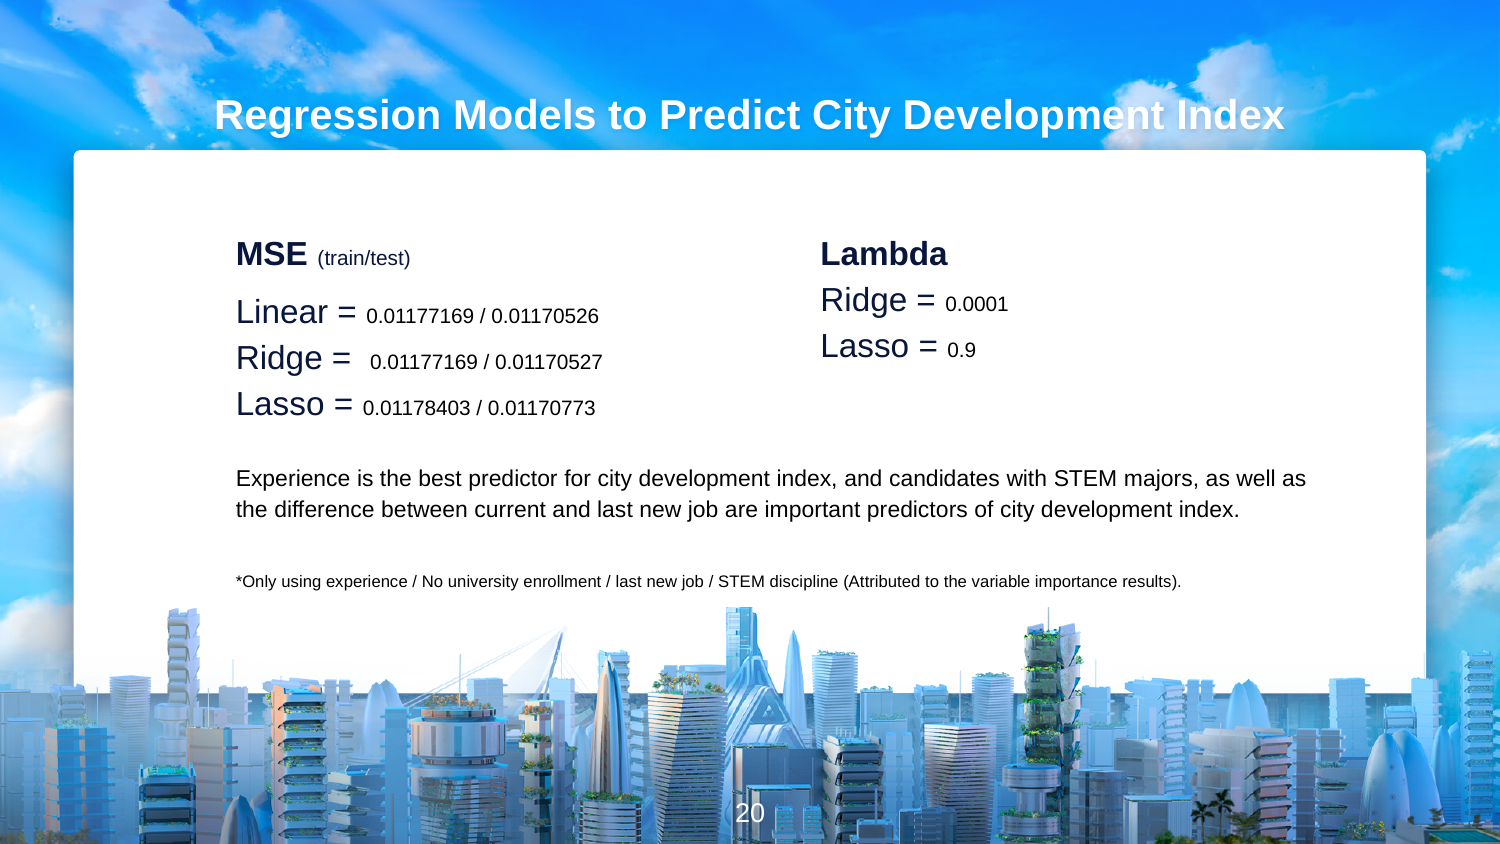

# Regression Models to Predict City Development Index
MSE (train/test)
Linear = 0.01177169 / 0.01170526
Ridge =  0.01177169 / 0.01170527
Lasso = 0.01178403 / 0.01170773

Lambda
Ridge = 0.0001
Lasso = 0.9
Experience is the best predictor for city development index, and candidates with STEM majors, as well as the difference between current and last new job are important predictors of city development index.
*Only using experience / No university enrollment / last new job / STEM discipline (Attributed to the variable importance results).
20